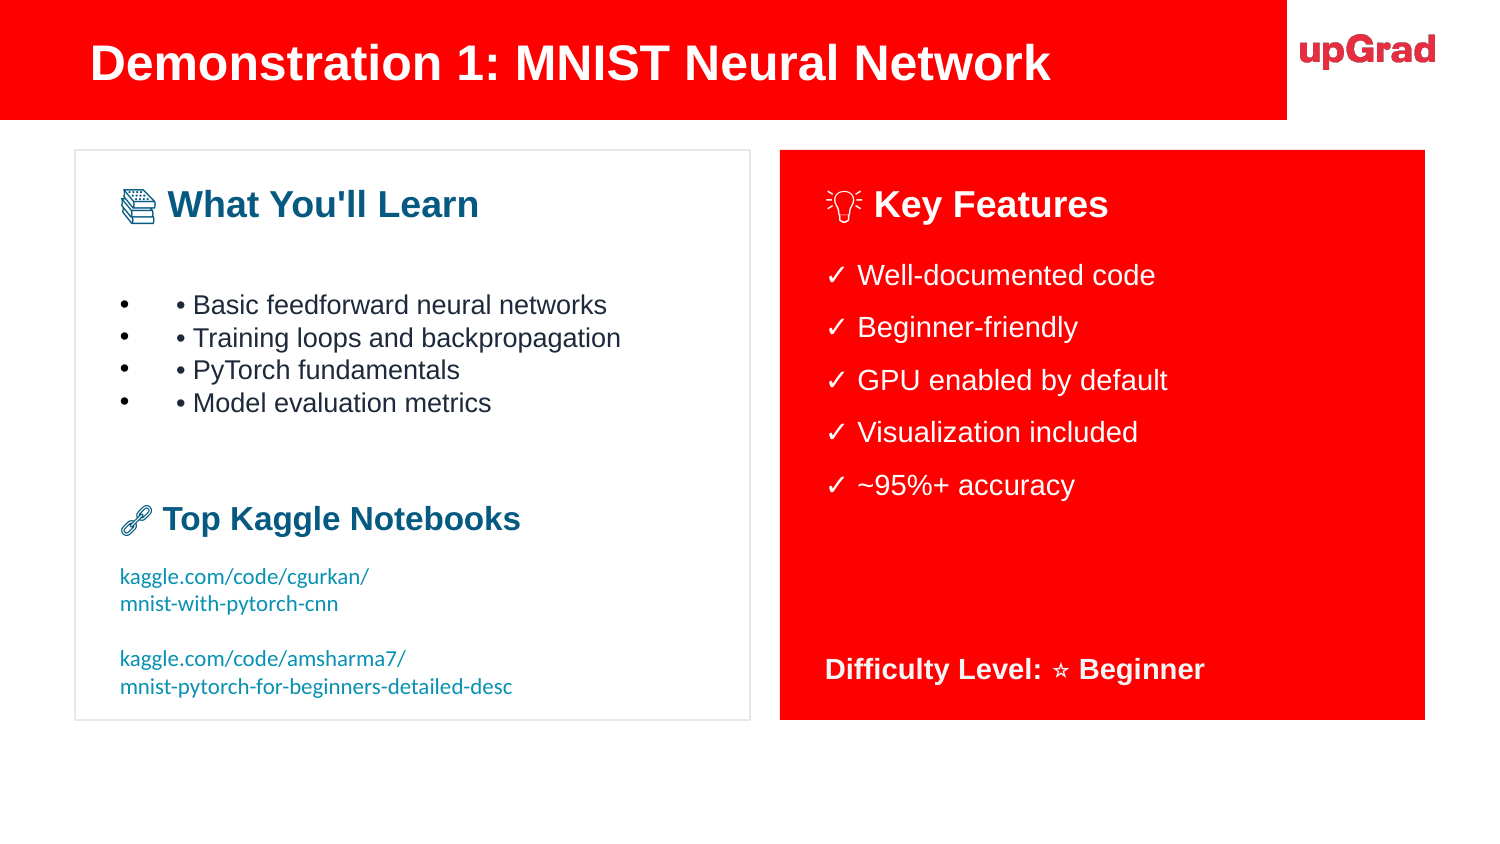

Demonstration 1: MNIST Neural Network

📚 What You'll Learn
💡 Key Features
• Basic feedforward neural networks
• Training loops and backpropagation
• PyTorch fundamentals
• Model evaluation metrics
✓ Well-documented code
✓ Beginner-friendly
✓ GPU enabled by default
✓ Visualization included
✓ ~95%+ accuracy
🔗 Top Kaggle Notebooks
kaggle.com/code/cgurkan/
mnist-with-pytorch-cnn

kaggle.com/code/amsharma7/
mnist-pytorch-for-beginners-detailed-desc
Difficulty Level: ⭐ Beginner